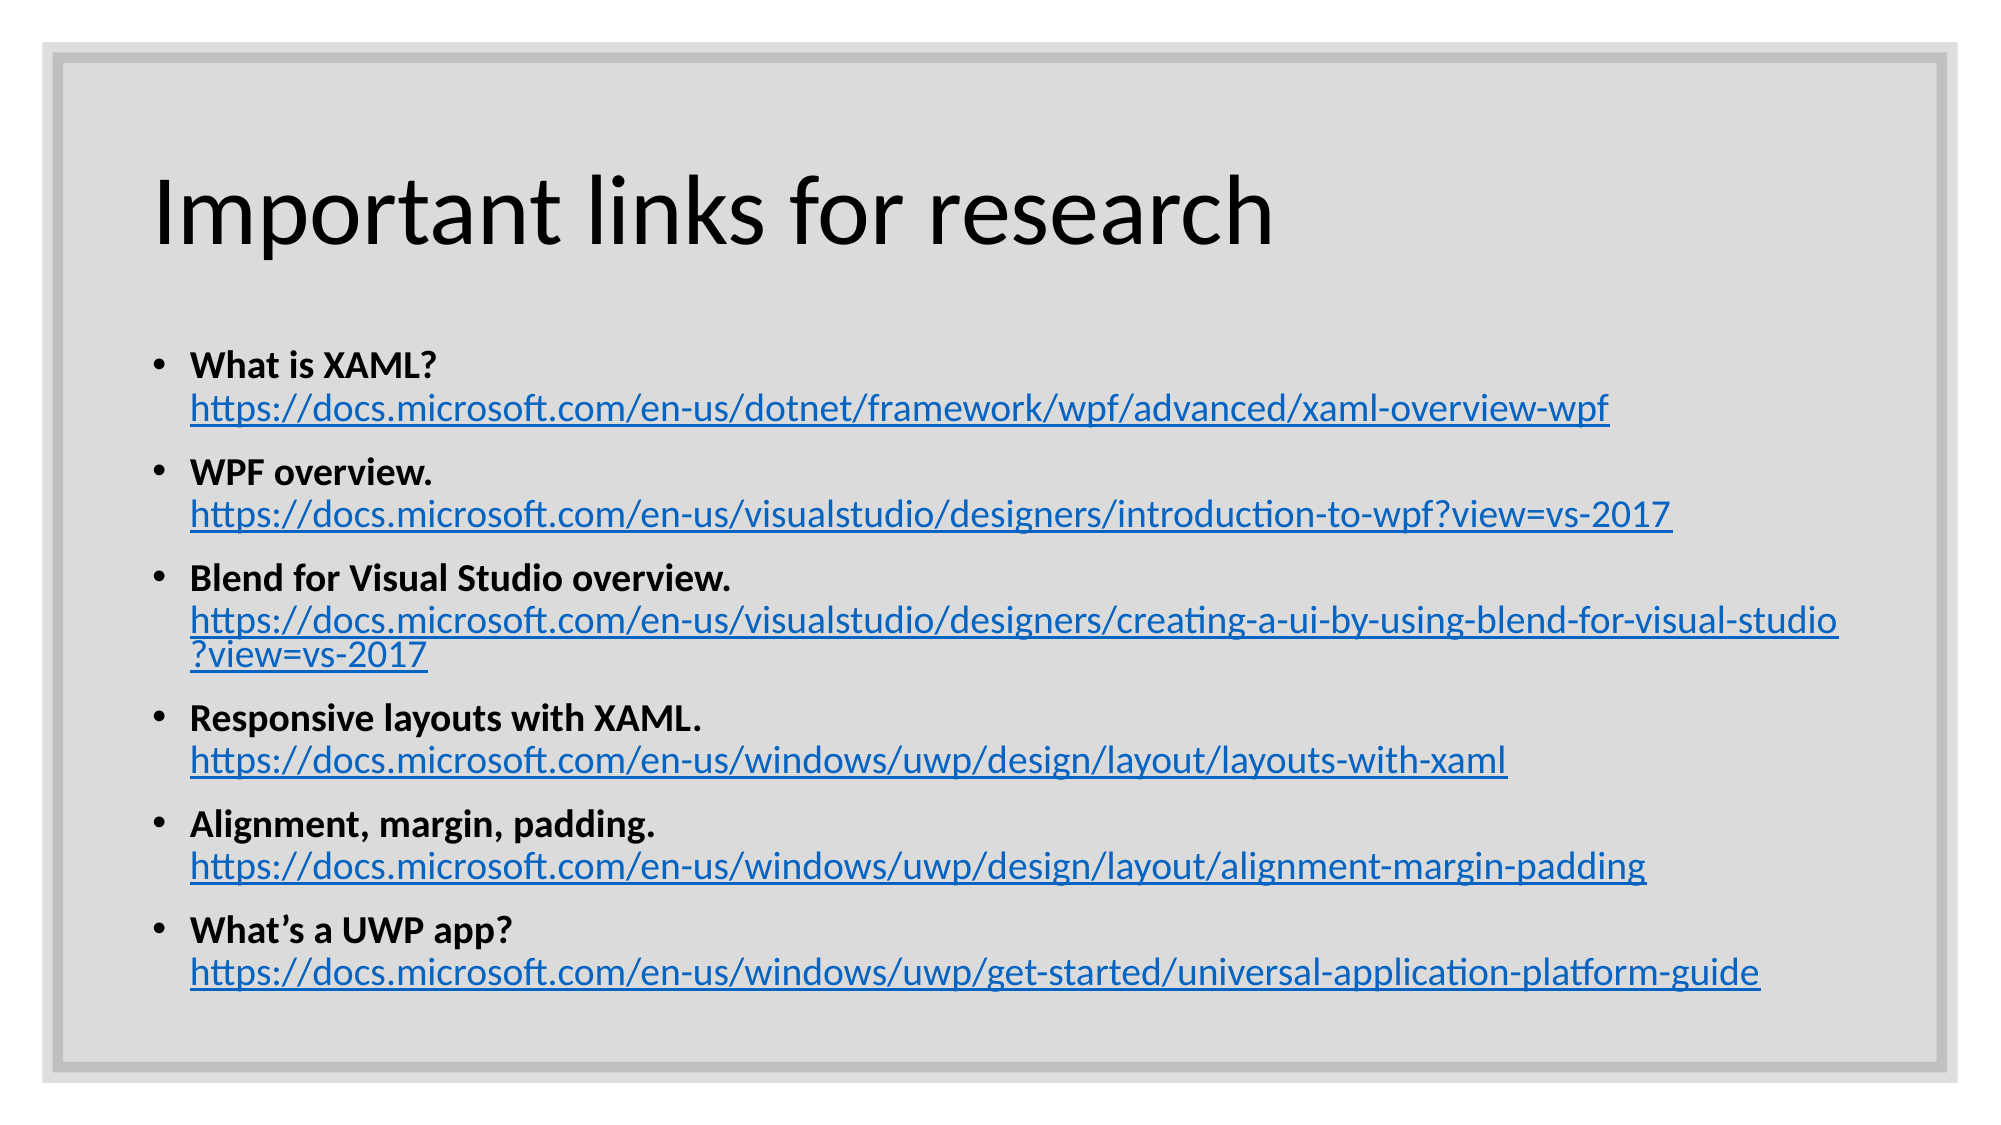

# Important links for research
What is XAML? https://docs.microsoft.com/en-us/dotnet/framework/wpf/advanced/xaml-overview-wpf
WPF overview. https://docs.microsoft.com/en-us/visualstudio/designers/introduction-to-wpf?view=vs-2017
Blend for Visual Studio overview. https://docs.microsoft.com/en-us/visualstudio/designers/creating-a-ui-by-using-blend-for-visual-studio?view=vs-2017
Responsive layouts with XAML. https://docs.microsoft.com/en-us/windows/uwp/design/layout/layouts-with-xaml
Alignment, margin, padding. https://docs.microsoft.com/en-us/windows/uwp/design/layout/alignment-margin-padding
What’s a UWP app? https://docs.microsoft.com/en-us/windows/uwp/get-started/universal-application-platform-guide